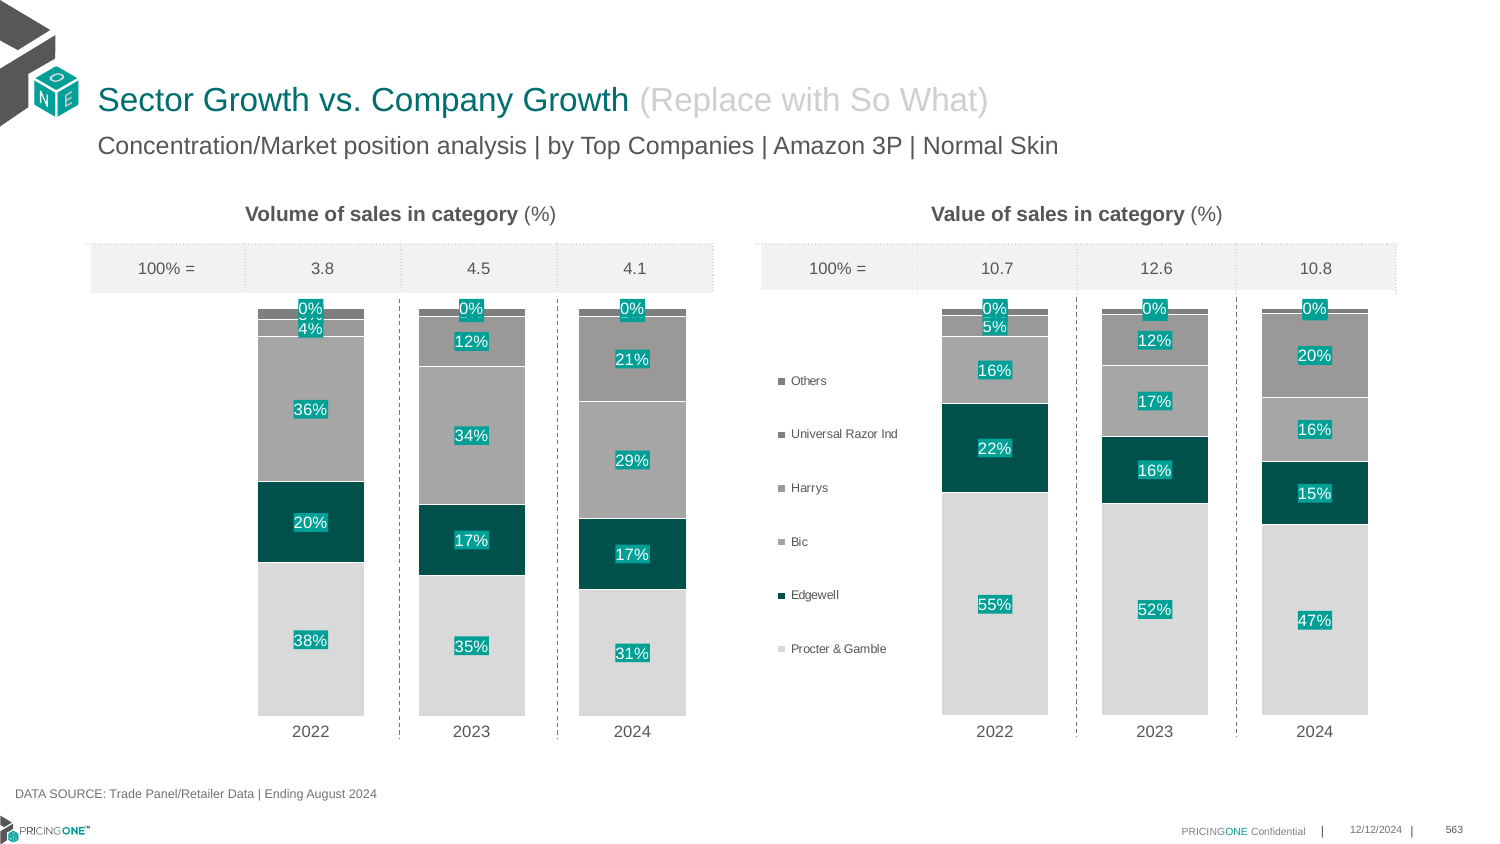

# Sector Growth vs. Company Growth (Replace with So What)
Concentration/Market position analysis | by Top Companies | Amazon 3P | Normal Skin
| Volume of sales in category (%) |  |  |  |
| --- | --- | --- | --- |
| 100% = | 3.8 | 4.5 | 4.1 |
| Value of sales in category (%) |  |  |  |
| --- | --- | --- | --- |
| 100% = | 10.7 | 12.6 | 10.8 |

### Chart

| Category | Procter & Gamble | Edgewell | Bic | Harrys | Universal Razor Ind | Others |
|---|---|---|---|---|---|---|
| 2022 | 0.3759056308344979 | 0.19854057673201322 | 0.35514482466987046 | 0.04172910205075583 | 0.027675026389852413 | 0.0010048393230102156 |
| 2023 | 0.3463967241935663 | 0.17152674388846234 | 0.3396321393998064 | 0.12062600838980317 | 0.021011672285831916 | 0.0008067118425298483 |
| 2024 | 0.31196759134173735 | 0.17189683189106153 | 0.2878876185917972 | 0.20717596166464672 | 0.020218743486618136 | 0.0008532530241390756 |

### Chart

| Category | Procter & Gamble | Edgewell | Bic | Harrys | Universal Razor Ind | Others |
|---|---|---|---|---|---|---|
| 2022 | 0.5474690486099295 | 0.21813999613462898 | 0.1644217757186487 | 0.051218495781732154 | 0.01680858641666873 | 0.001942097338391987 |
| 2023 | 0.5210363419414678 | 0.16419758534428108 | 0.1730192465130286 | 0.12486777156493935 | 0.01529579311121487 | 0.0015832615250683602 |
| 2024 | 0.46824725091543623 | 0.15440556306139375 | 0.1585025755650684 | 0.20451927026412067 | 0.012696972733681788 | 0.0016283674602991743 |
DATA SOURCE: Trade Panel/Retailer Data | Ending August 2024

12/12/2024
563